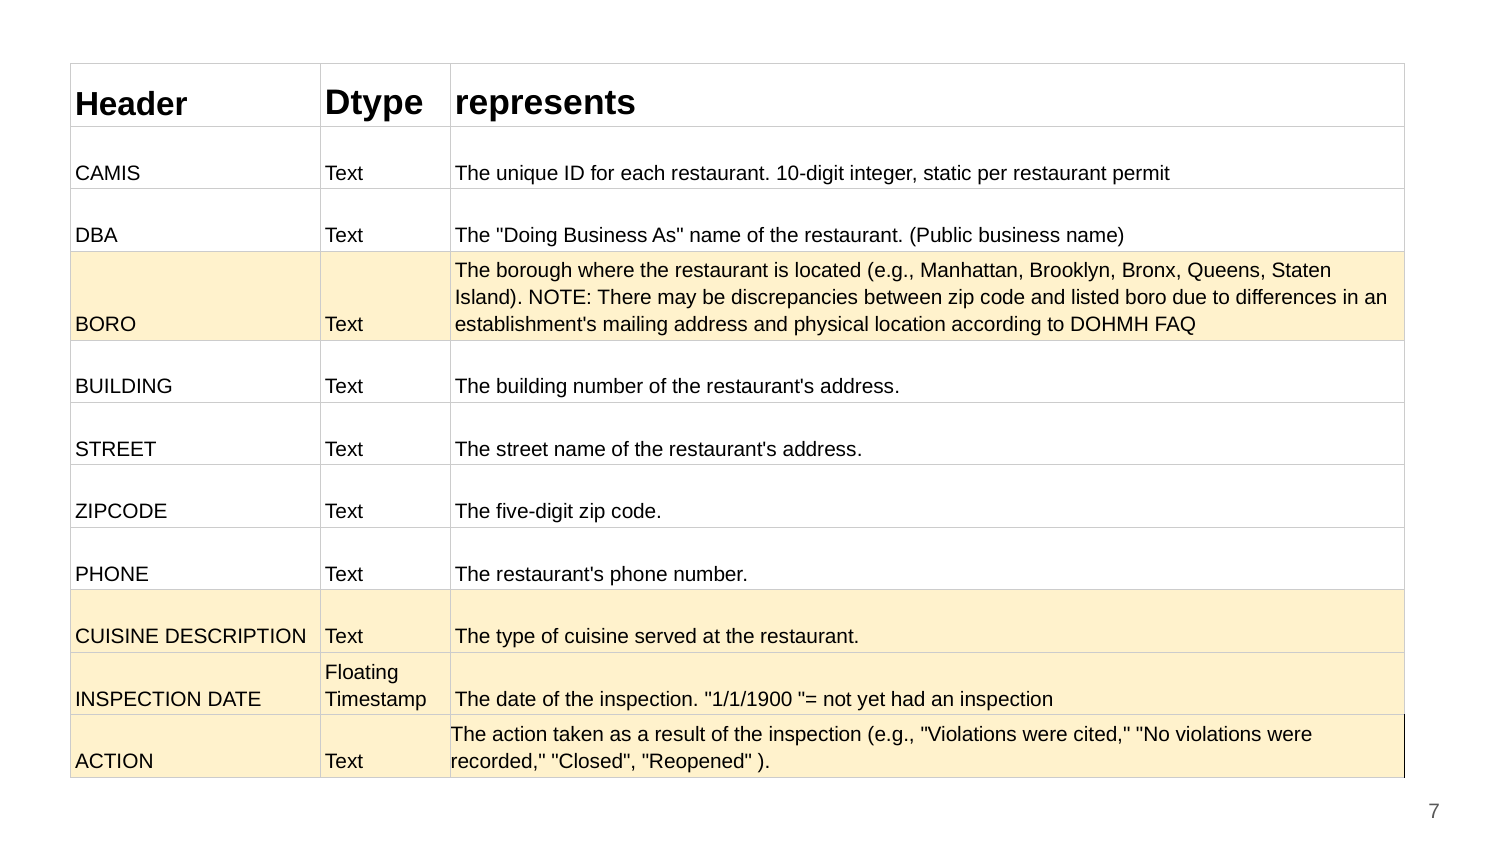

| Header | Dtype | represents |
| --- | --- | --- |
| CAMIS | Text | The unique ID for each restaurant. 10-digit integer, static per restaurant permit |
| DBA | Text | The "Doing Business As" name of the restaurant. (Public business name) |
| BORO | Text | The borough where the restaurant is located (e.g., Manhattan, Brooklyn, Bronx, Queens, Staten Island). NOTE: There may be discrepancies between zip code and listed boro due to differences in an establishment's mailing address and physical location according to DOHMH FAQ |
| BUILDING | Text | The building number of the restaurant's address. |
| STREET | Text | The street name of the restaurant's address. |
| ZIPCODE | Text | The five-digit zip code. |
| PHONE | Text | The restaurant's phone number. |
| CUISINE DESCRIPTION | Text | The type of cuisine served at the restaurant. |
| INSPECTION DATE | Floating Timestamp | The date of the inspection. "1/1/1900 "= not yet had an inspection |
| ACTION | Text | The action taken as a result of the inspection (e.g., "Violations were cited," "No violations were recorded," "Closed", "Reopened" ). |
7